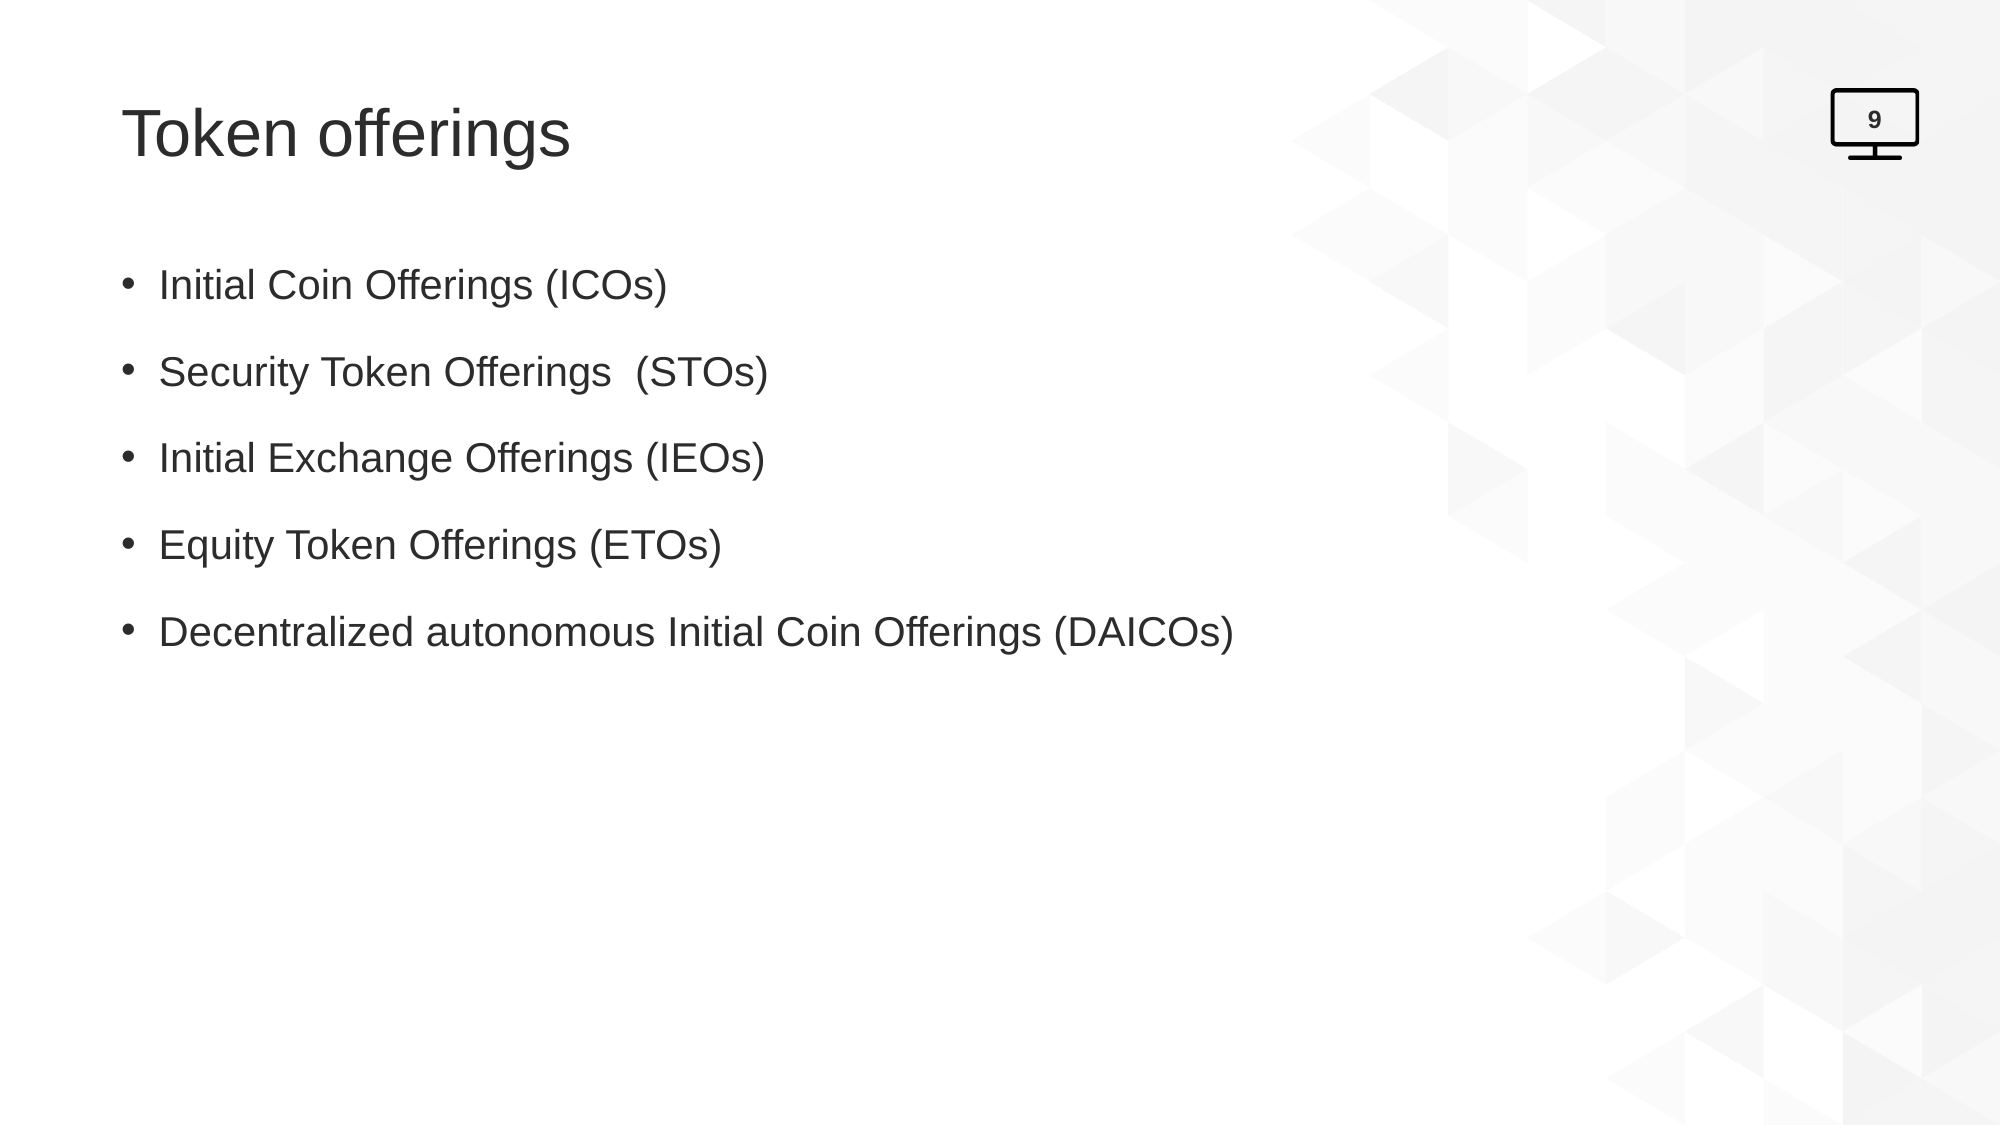

# Token offerings
9
Initial Coin Offerings (ICOs)
Security Token Offerings  (STOs)
Initial Exchange Offerings (IEOs)
Equity Token Offerings (ETOs)
Decentralized autonomous Initial Coin Offerings (DAICOs)